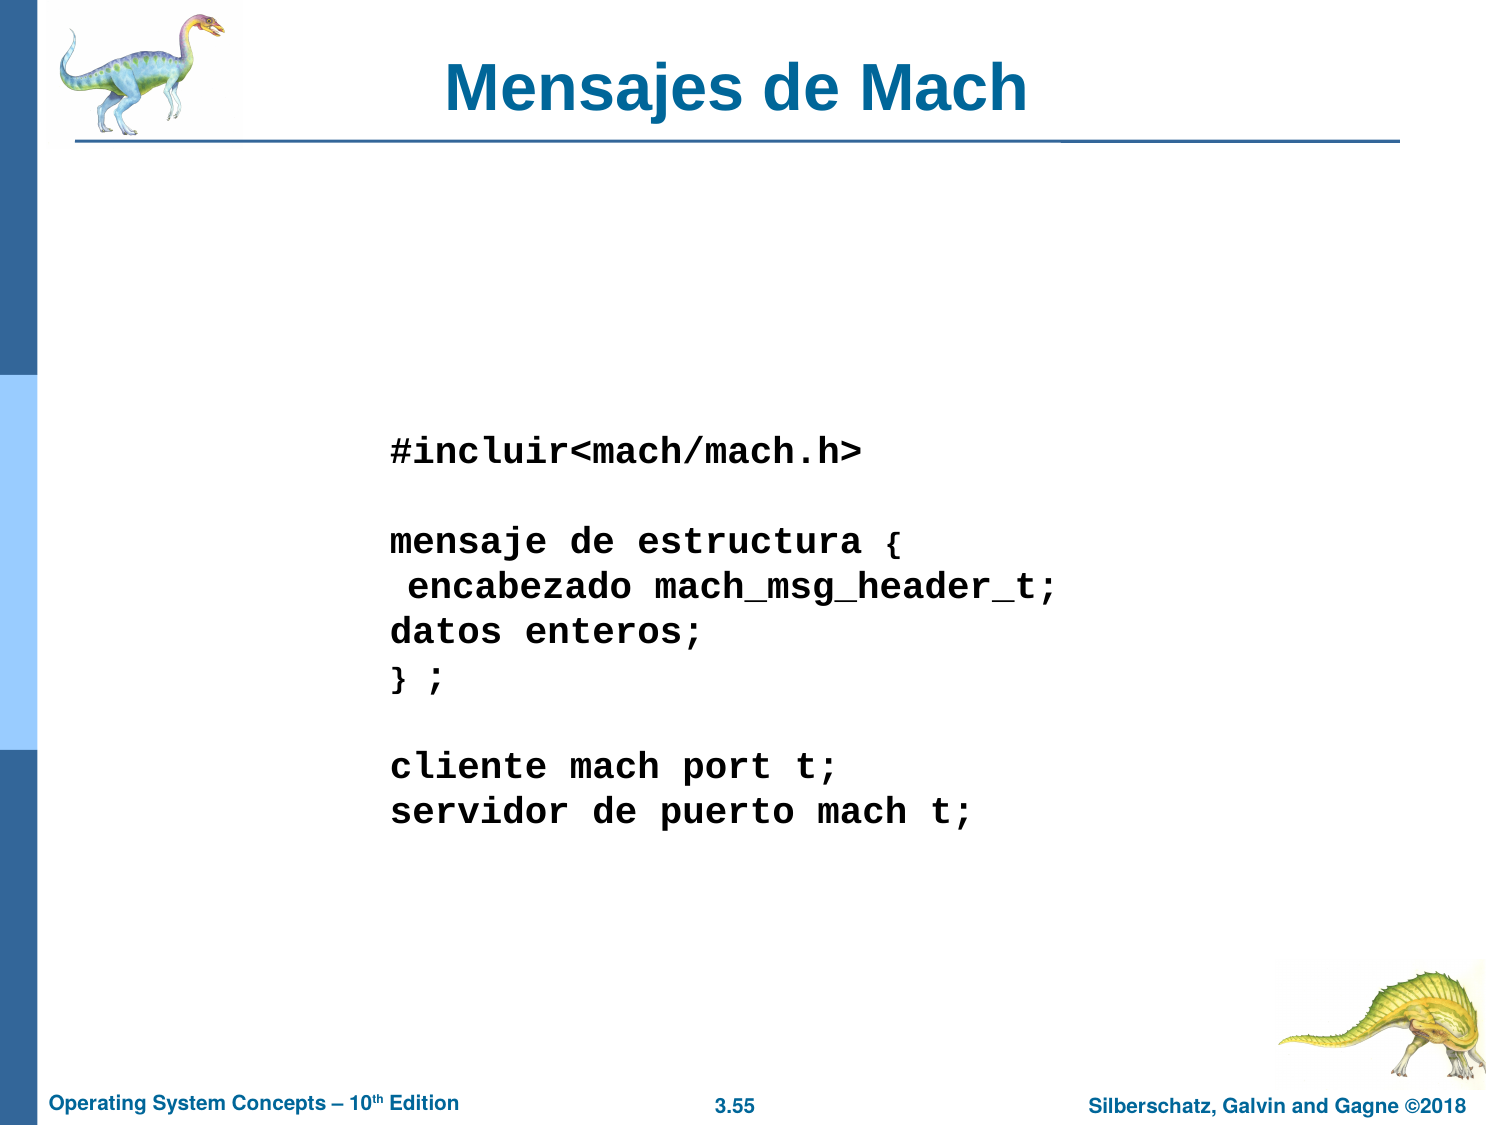

# Mensajes de Mach
#incluir<mach/mach.h>

mensaje de estructura {
 encabezado mach_msg_header_t;
datos enteros;
} ;
cliente mach port t;
servidor de puerto mach t;